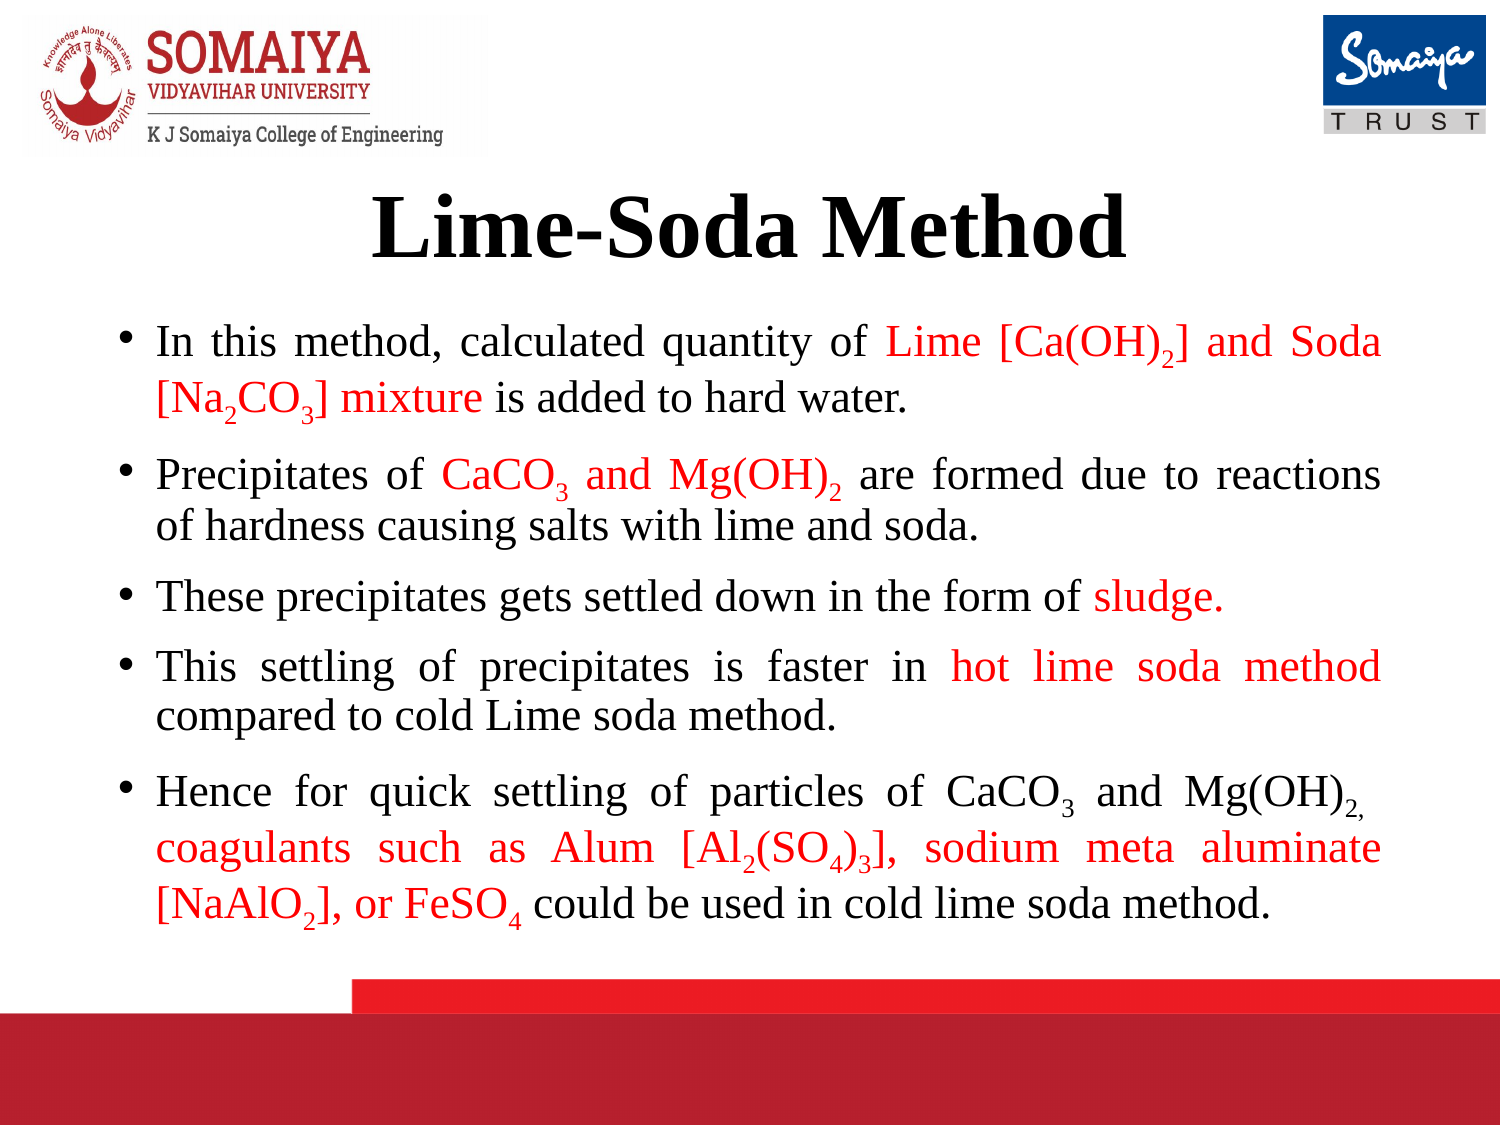

# Lime-Soda Method
In this method, calculated quantity of Lime [Ca(OH)2] and Soda [Na2CO3] mixture is added to hard water.
Precipitates of CaCO3 and Mg(OH)2 are formed due to reactions of hardness causing salts with lime and soda.
These precipitates gets settled down in the form of sludge.
This settling of precipitates is faster in hot lime soda method compared to cold Lime soda method.
Hence for quick settling of particles of CaCO3 and Mg(OH)2,  coagulants such as Alum [Al2(SO4)3], sodium meta aluminate [NaAlO2], or FeSO4 could be used in cold lime soda method.